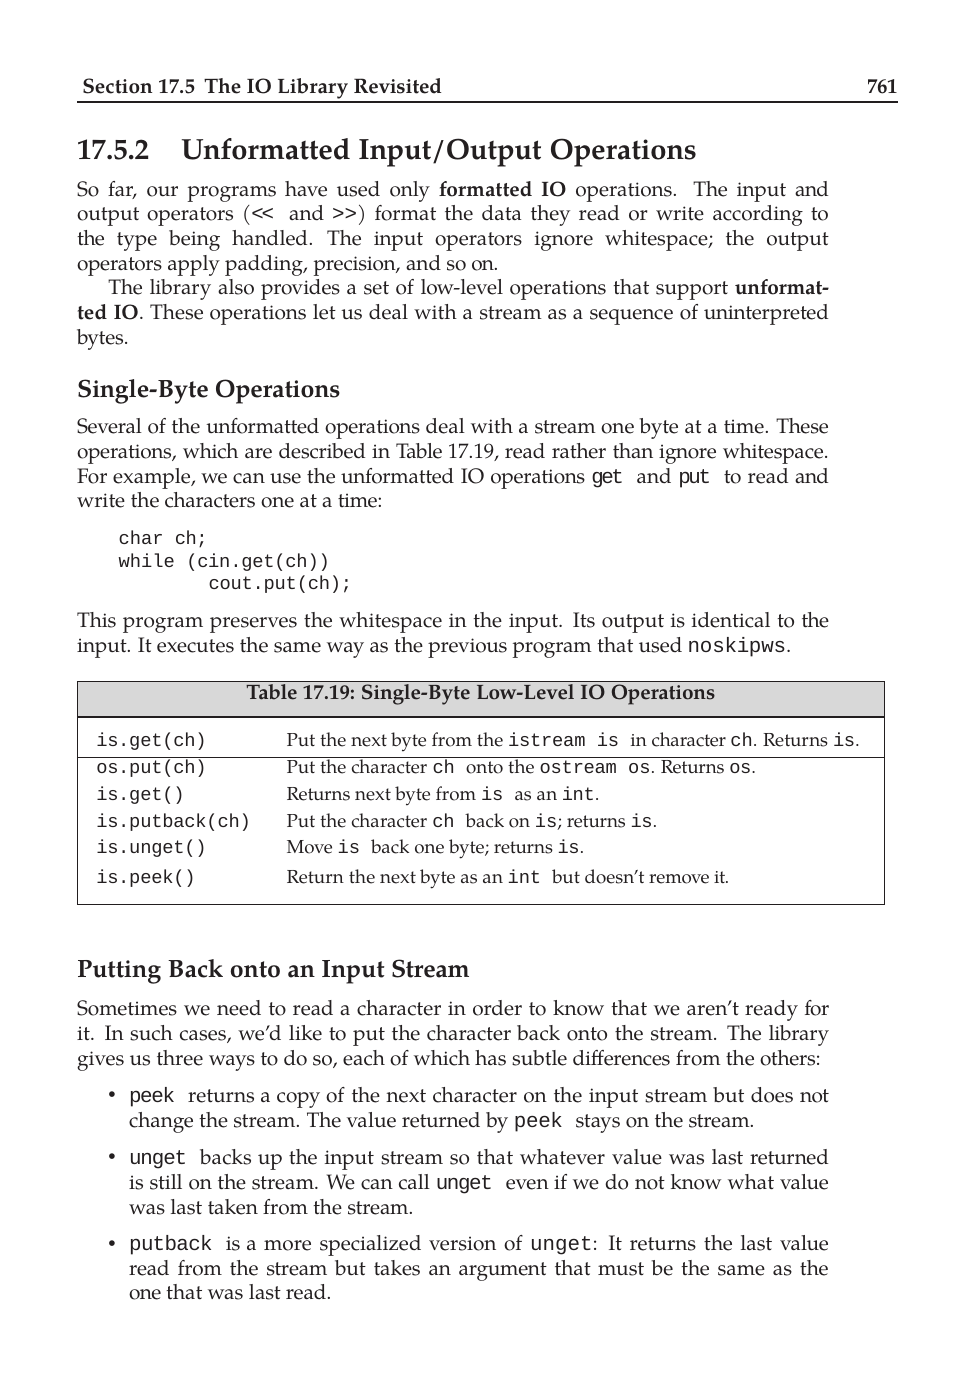

Section 17.5 The IO Library Revisited

17.5.2	Unformatted Input/Output Operations
So far, our programs have used only formatted IO operations. The input and output operators (<< and >>) format the data they read or write according to the type being handled. The input operators ignore whitespace; the output operators apply padding, precision, and so on.
The library also provides a set of low-level operations that support unformat- ted IO. These operations let us deal with a stream as a sequence of uninterpreted bytes.
761

Single-Byte Operations
Several of the unformatted operations deal with a stream one byte at a time. These operations, which are described in Table 17.19, read rather than ignore whitespace. For example, we can use the unformatted IO operations get and put to read and write the characters one at a time:
char ch;
while (cin.get(ch))
cout.put(ch);
This program preserves the whitespace in the input. Its output is identical to the input. It executes the same way as the previous program that used noskipws.
| Table 17.19: Single-Byte Low-Level IO Operations |  |
| --- | --- |
| is.get(ch) | Put the next byte from the istream is in character ch. Returns is. |
| os.put(ch) | Put the character ch onto the ostream os. Returns os. |
| is.get() | Returns next byte from is as an int. |
| is.putback(ch) | Put the character ch back on is; returns is. |
| is.unget() | Move is back one byte; returns is. |
| is.peek() | Return the next byte as an int but doesn’t remove it. |
Putting Back onto an Input Stream
Sometimes we need to read a character in order to know that we aren’t ready for it. In such cases, we’d like to put the character back onto the stream. The library gives us three ways to do so, each of which has subtle differences from the others:
peek returns a copy of the next character on the input stream but does not change the stream. The value returned by peek stays on the stream.
unget backs up the input stream so that whatever value was last returned is still on the stream. We can call unget even if we do not know what value was last taken from the stream.
putback is a more specialized version of unget: It returns the last value read from the stream but takes an argument that must be the same as the one that was last read.